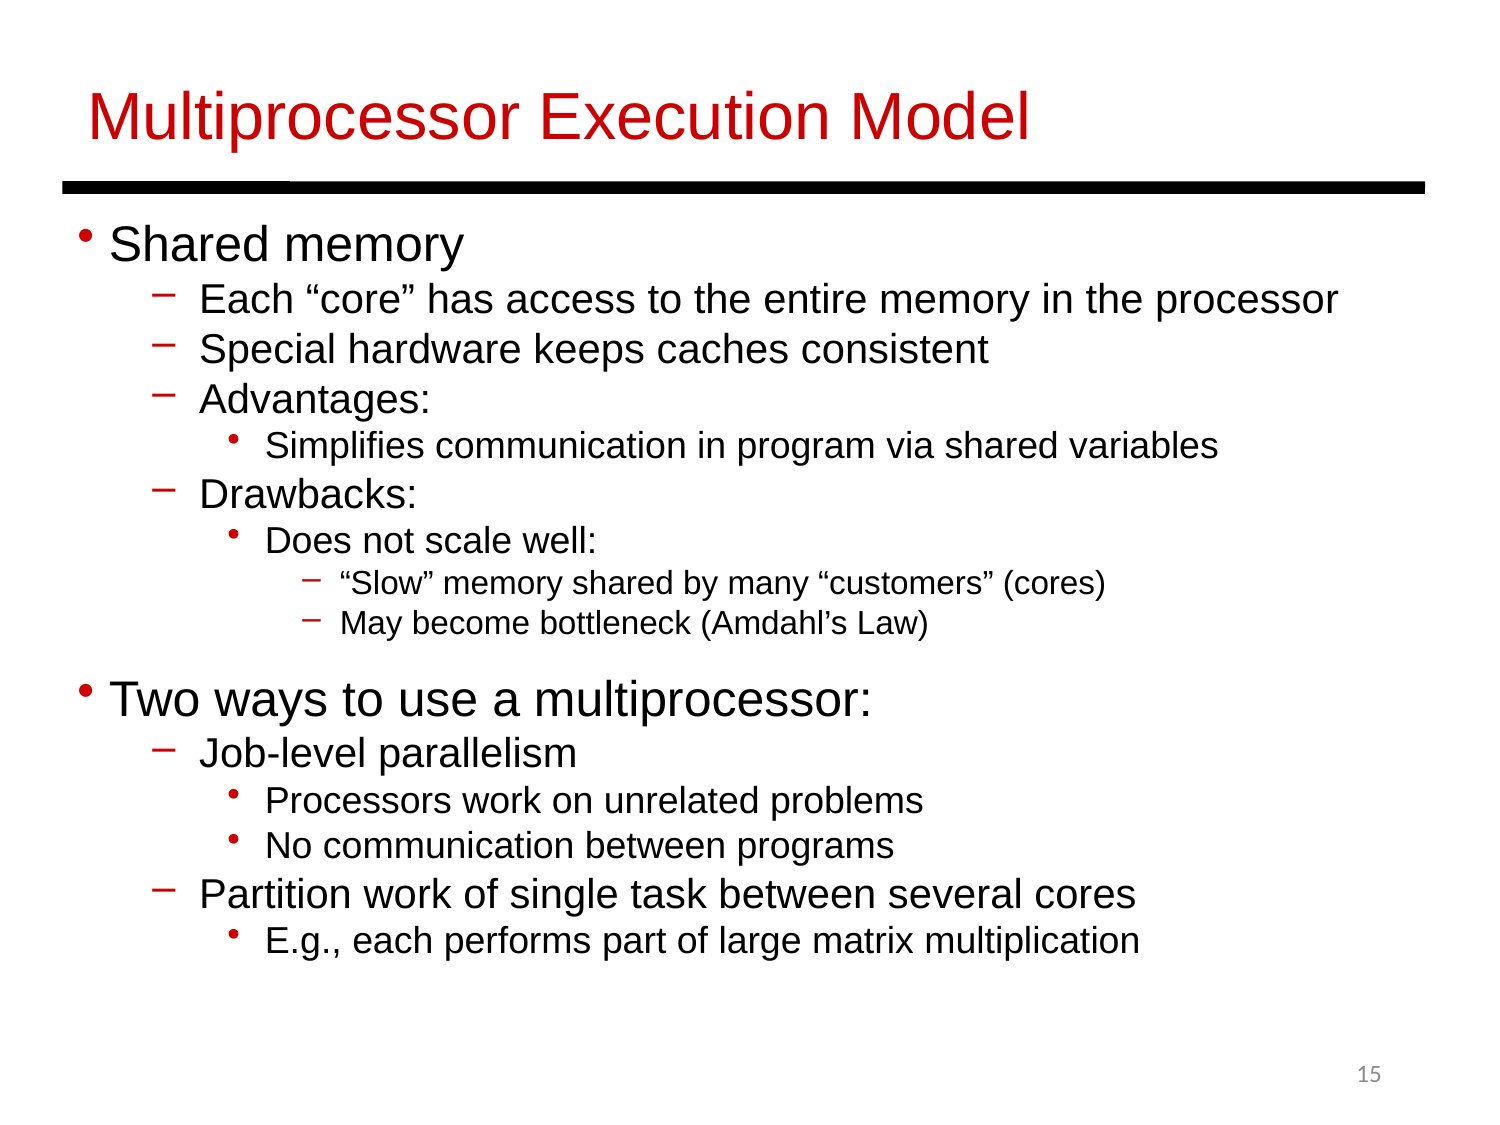

Multiprocessor Execution Model

 Shared memory
Each “core” has access to the entire memory in the processor
Special hardware keeps caches consistent
Advantages:
Simplifies communication in program via shared variables
Drawbacks:
Does not scale well:
“Slow” memory shared by many “customers” (cores)
May become bottleneck (Amdahl’s Law)

 Two ways to use a multiprocessor:
Job-level parallelism
Processors work on unrelated problems
No communication between programs
Partition work of single task between several cores
E.g., each performs part of large matrix multiplication
15